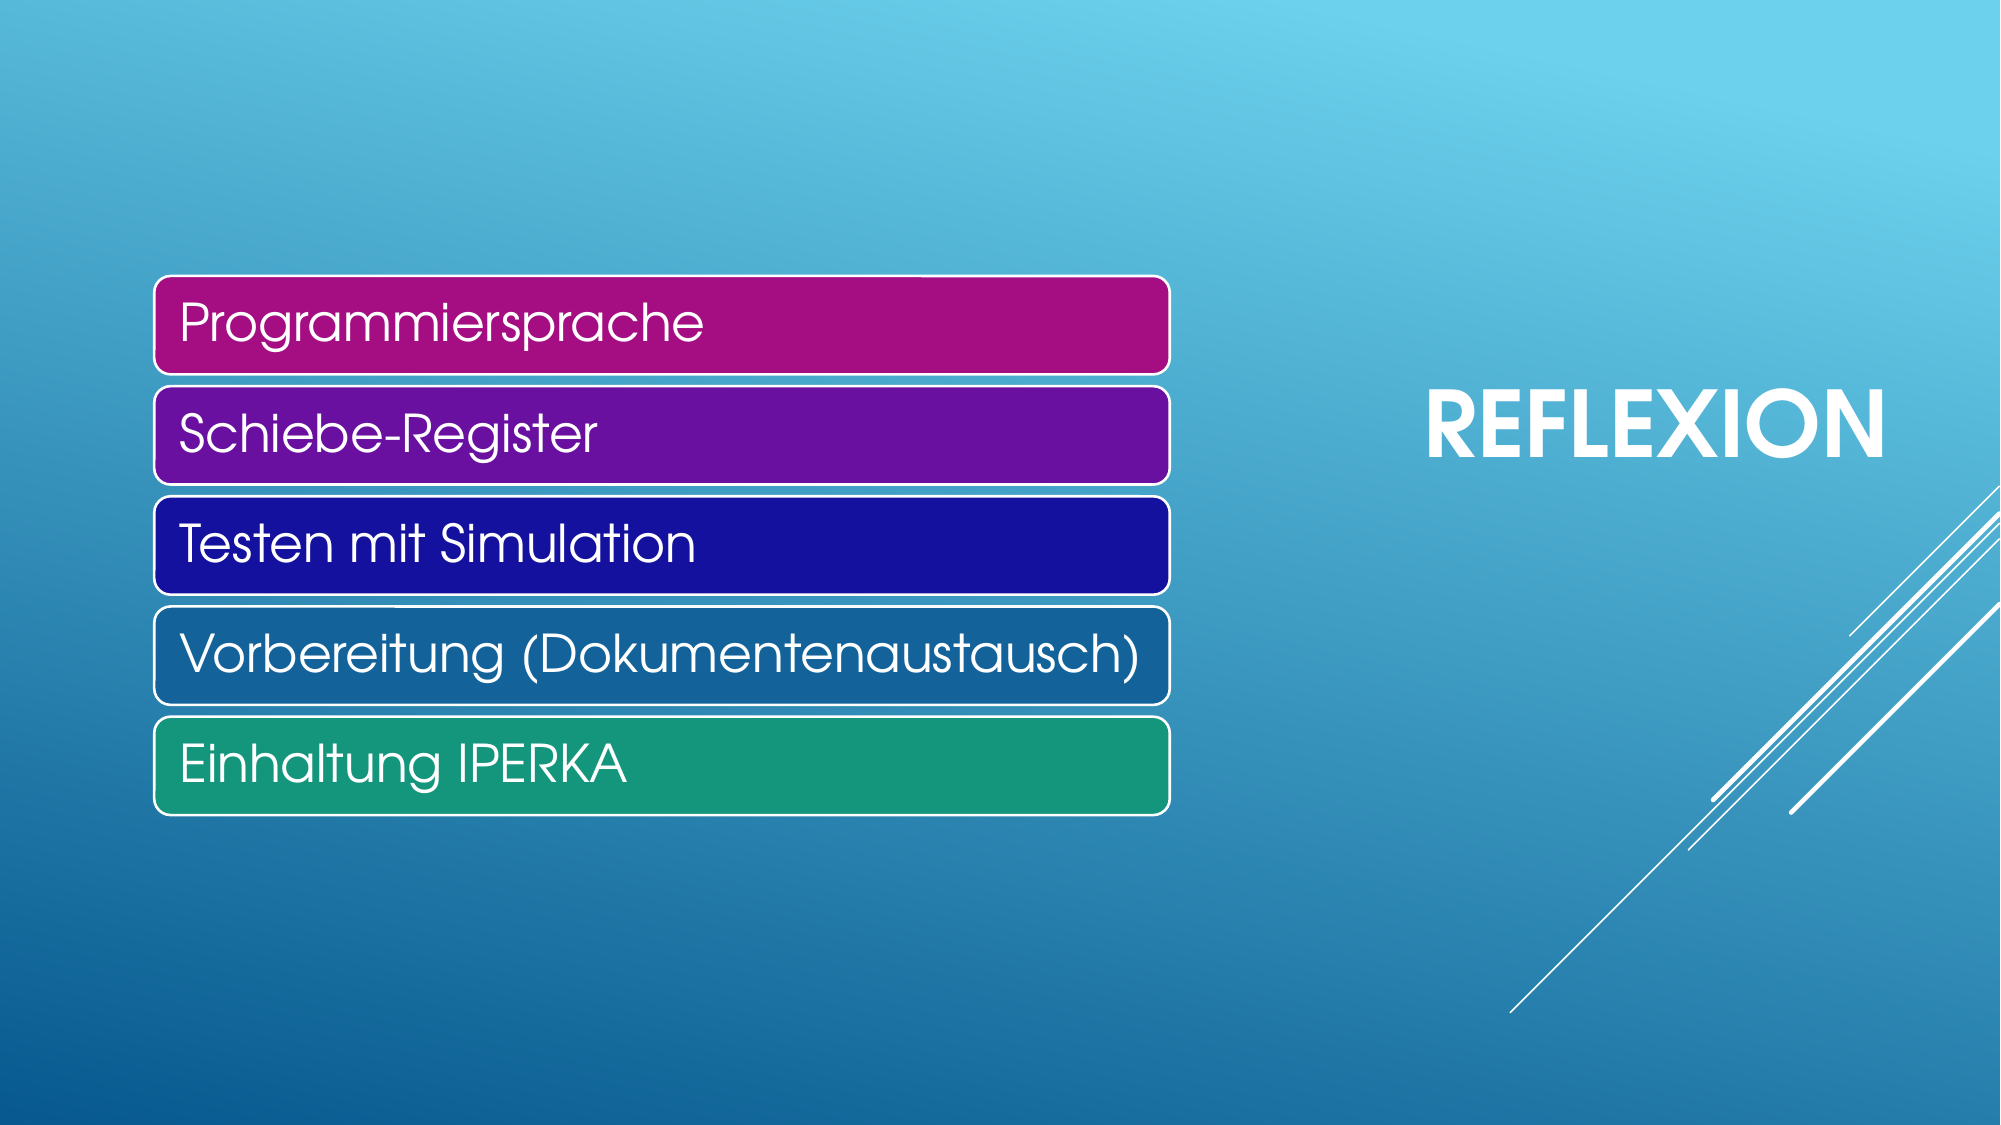

Programmiersprache
Schiebe-Register
Testen mit Simulation
Vorbereitung (Dokumentenaustausch)
Einhaltung IPERKA
# Reflexion